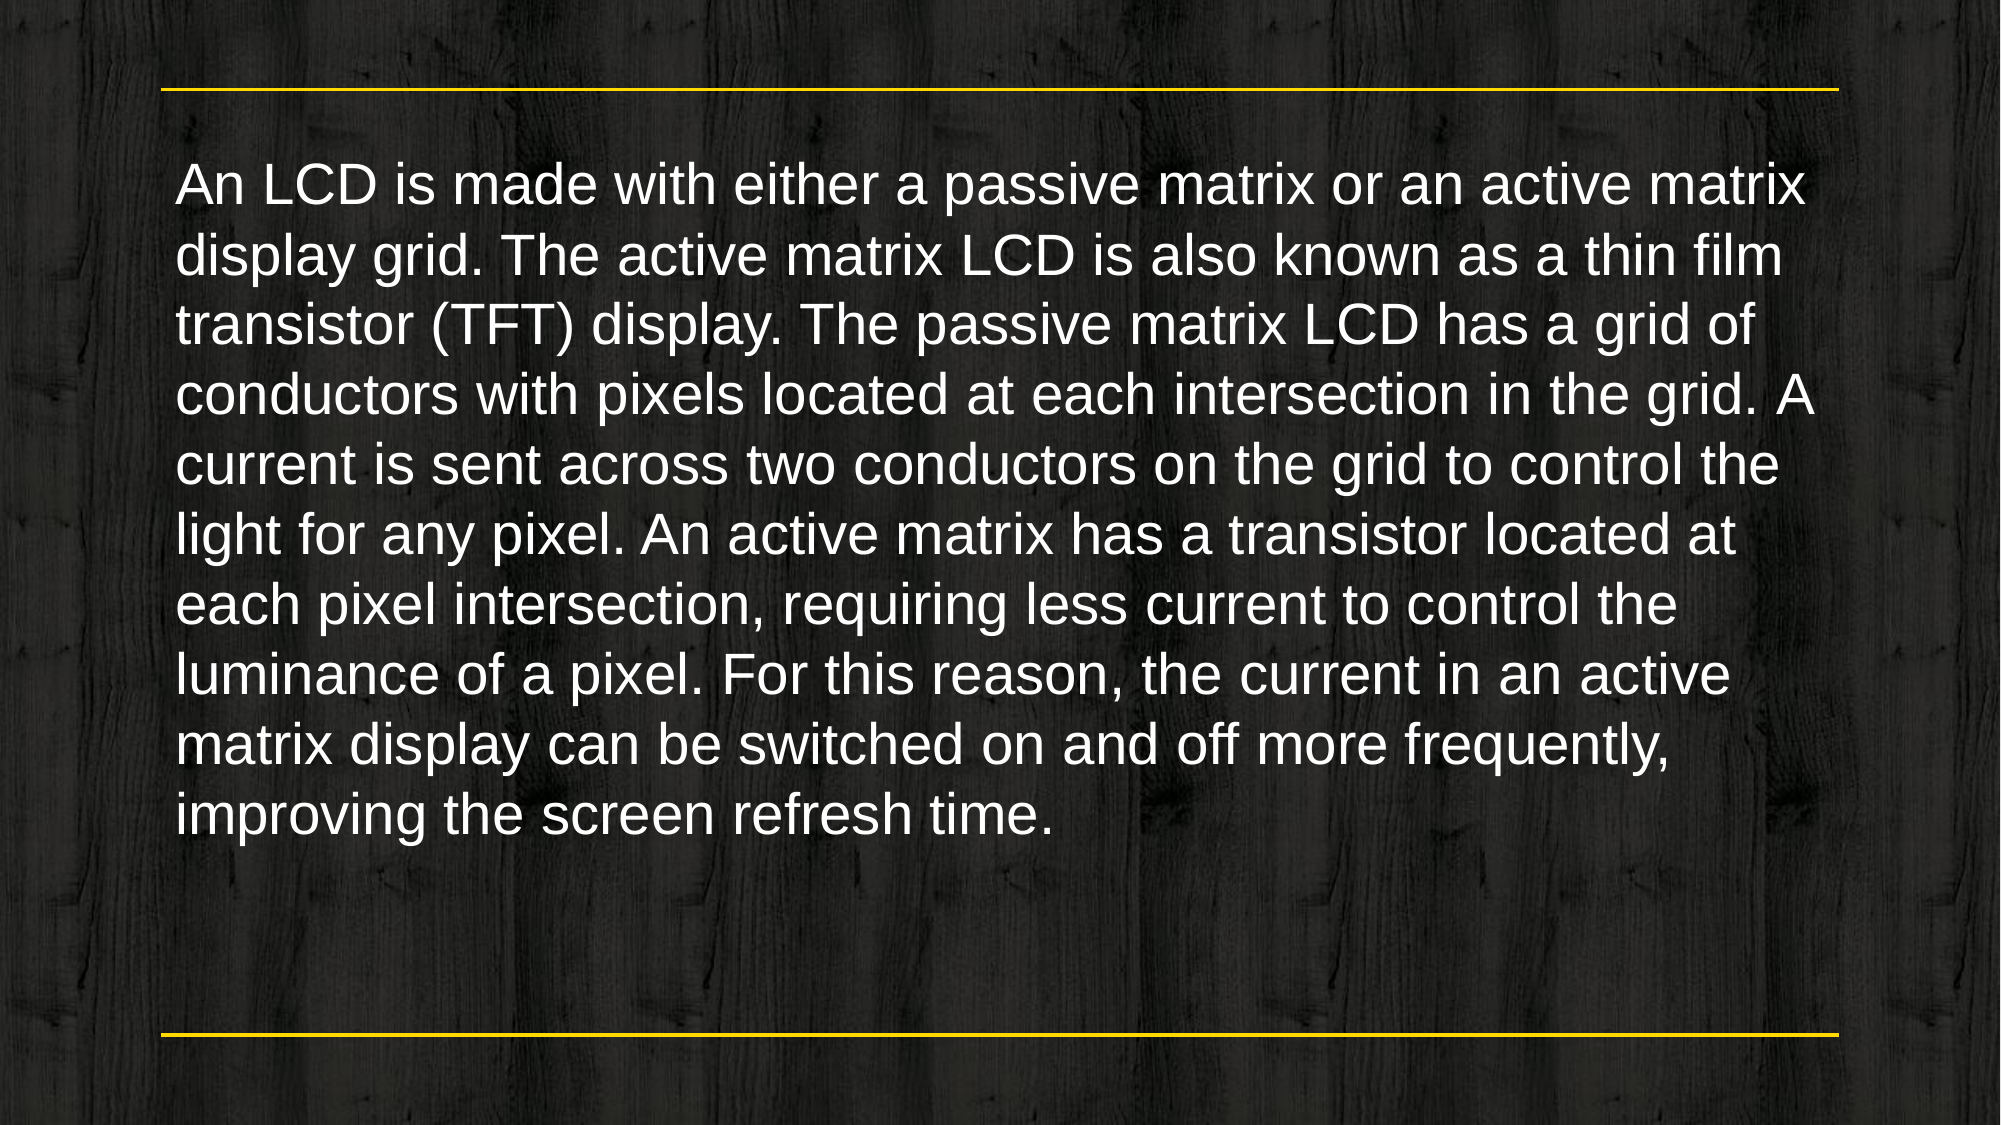

An LCD is made with either a passive matrix or an active matrix display grid. The active matrix LCD is also known as a thin film transistor (TFT) display. The passive matrix LCD has a grid of conductors with pixels located at each intersection in the grid. A current is sent across two conductors on the grid to control the light for any pixel. An active matrix has a transistor located at each pixel intersection, requiring less current to control the luminance of a pixel. For this reason, the current in an active matrix display can be switched on and off more frequently, improving the screen refresh time.